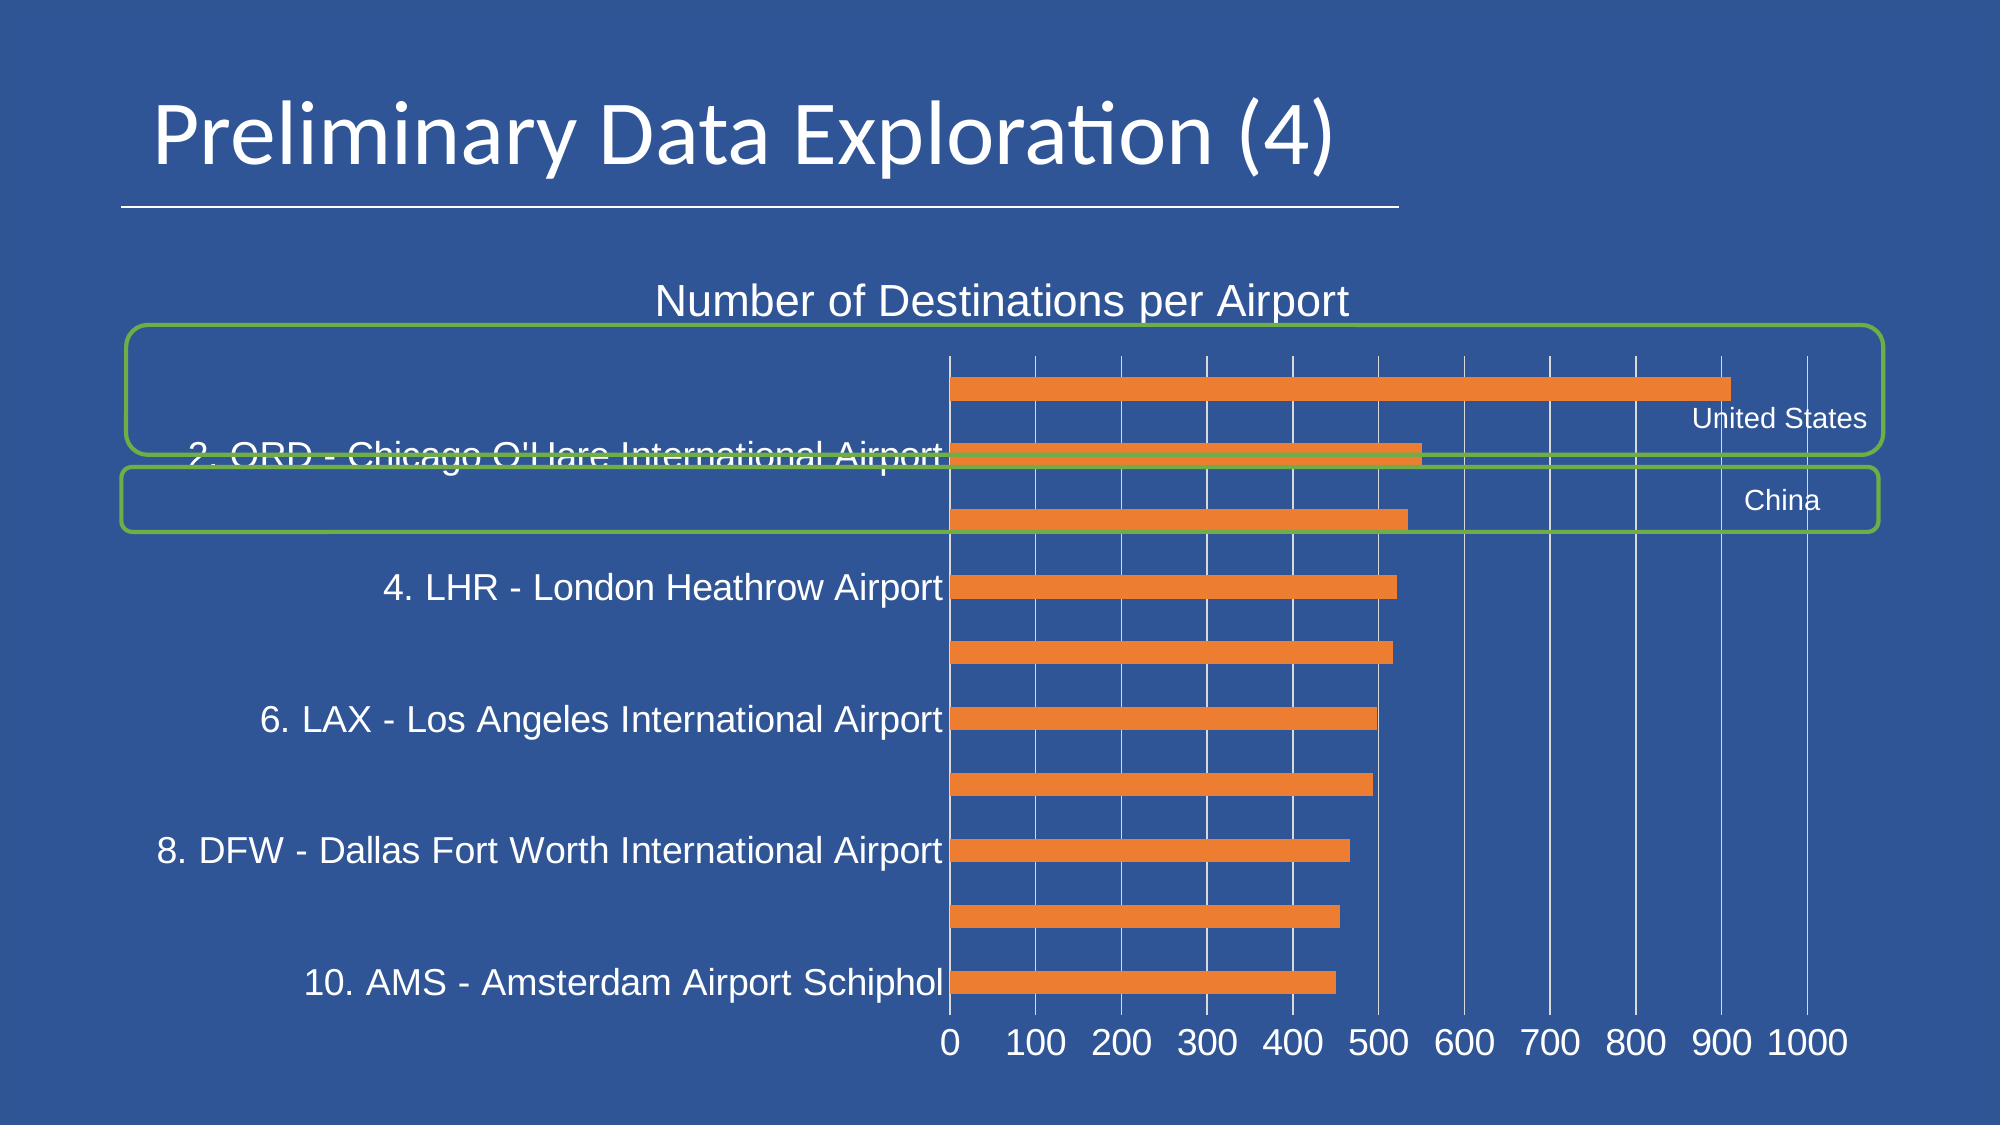

# Preliminary Data Exploration (4)

### Chart:

| Category | Number of Destinations per Airport |
|---|---|
| 10. AMS - Amsterdam Airport Schiphol | 450.0 |
| 9. JFK - John F Kennedy International Airport | 455.0 |
| 8. DFW - Dallas Fort Worth International Airport | 467.0 |
| 7. FRA - Hamburg Airport | 493.0 |
| 6. LAX - Los Angeles International Airport | 498.0 |
| 5. CDG - Charles de Gaulle International Airport | 517.0 |
| 4. LHR - London Heathrow Airport | 522.0 |
| 3. PEK - Beijing Capital International Airport | 534.0 |
| 2. ORD - Chicago O'Hare International Airport | 550.0 |
| 1. ATL - Hartsfield–Jackson Atlanta International Airport | 911.0 |
United States

China